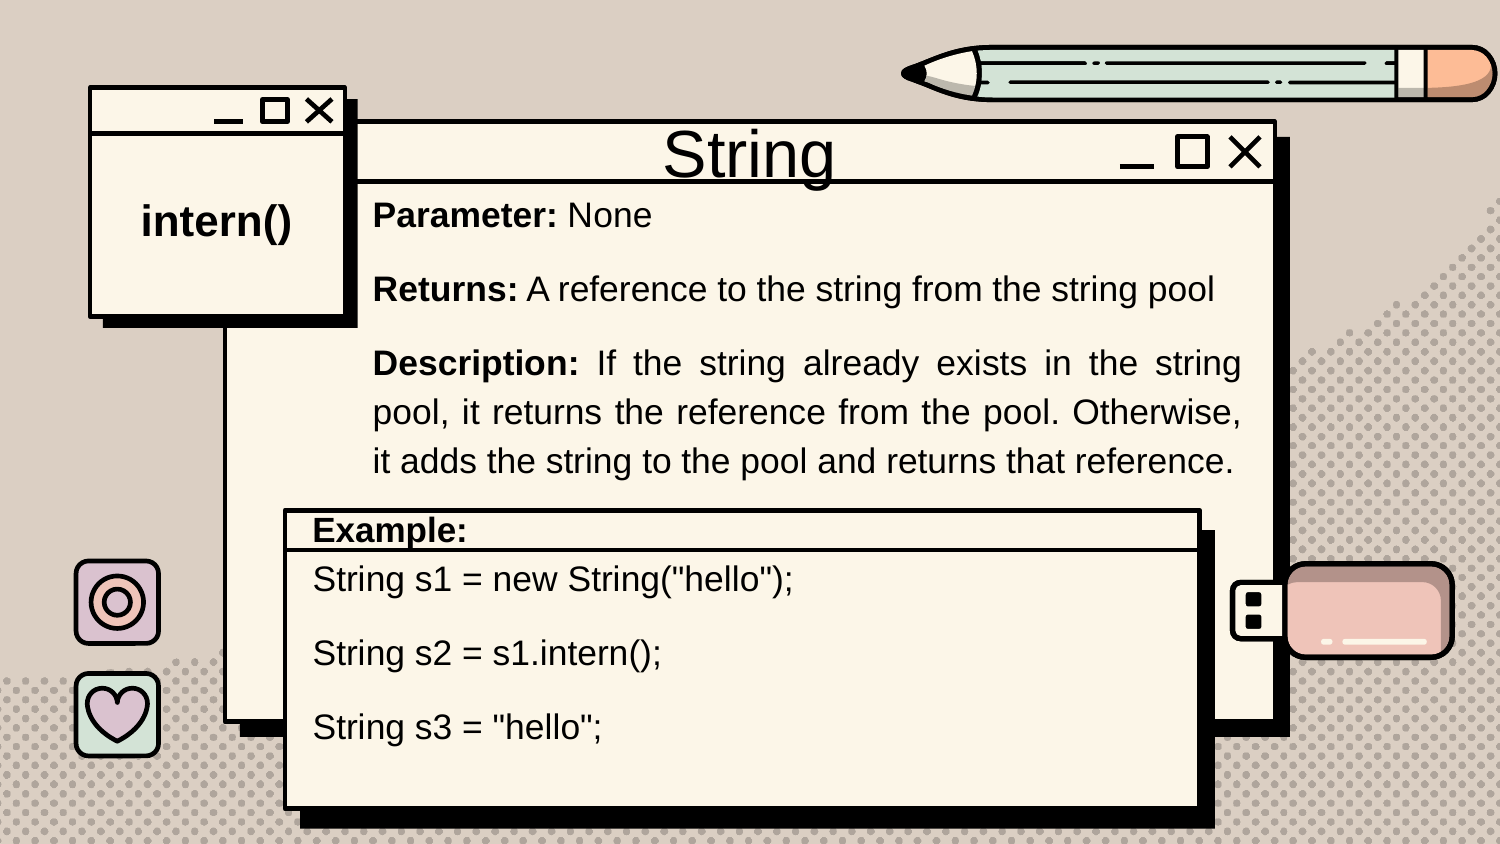

# String
intern()
Parameter: None
Returns: A reference to the string from the string pool
Description: If the string already exists in the string pool, it returns the reference from the pool. Otherwise, it adds the string to the pool and returns that reference.

Example:
String s1 = new String("hello");
String s2 = s1.intern();
String s3 = "hello";